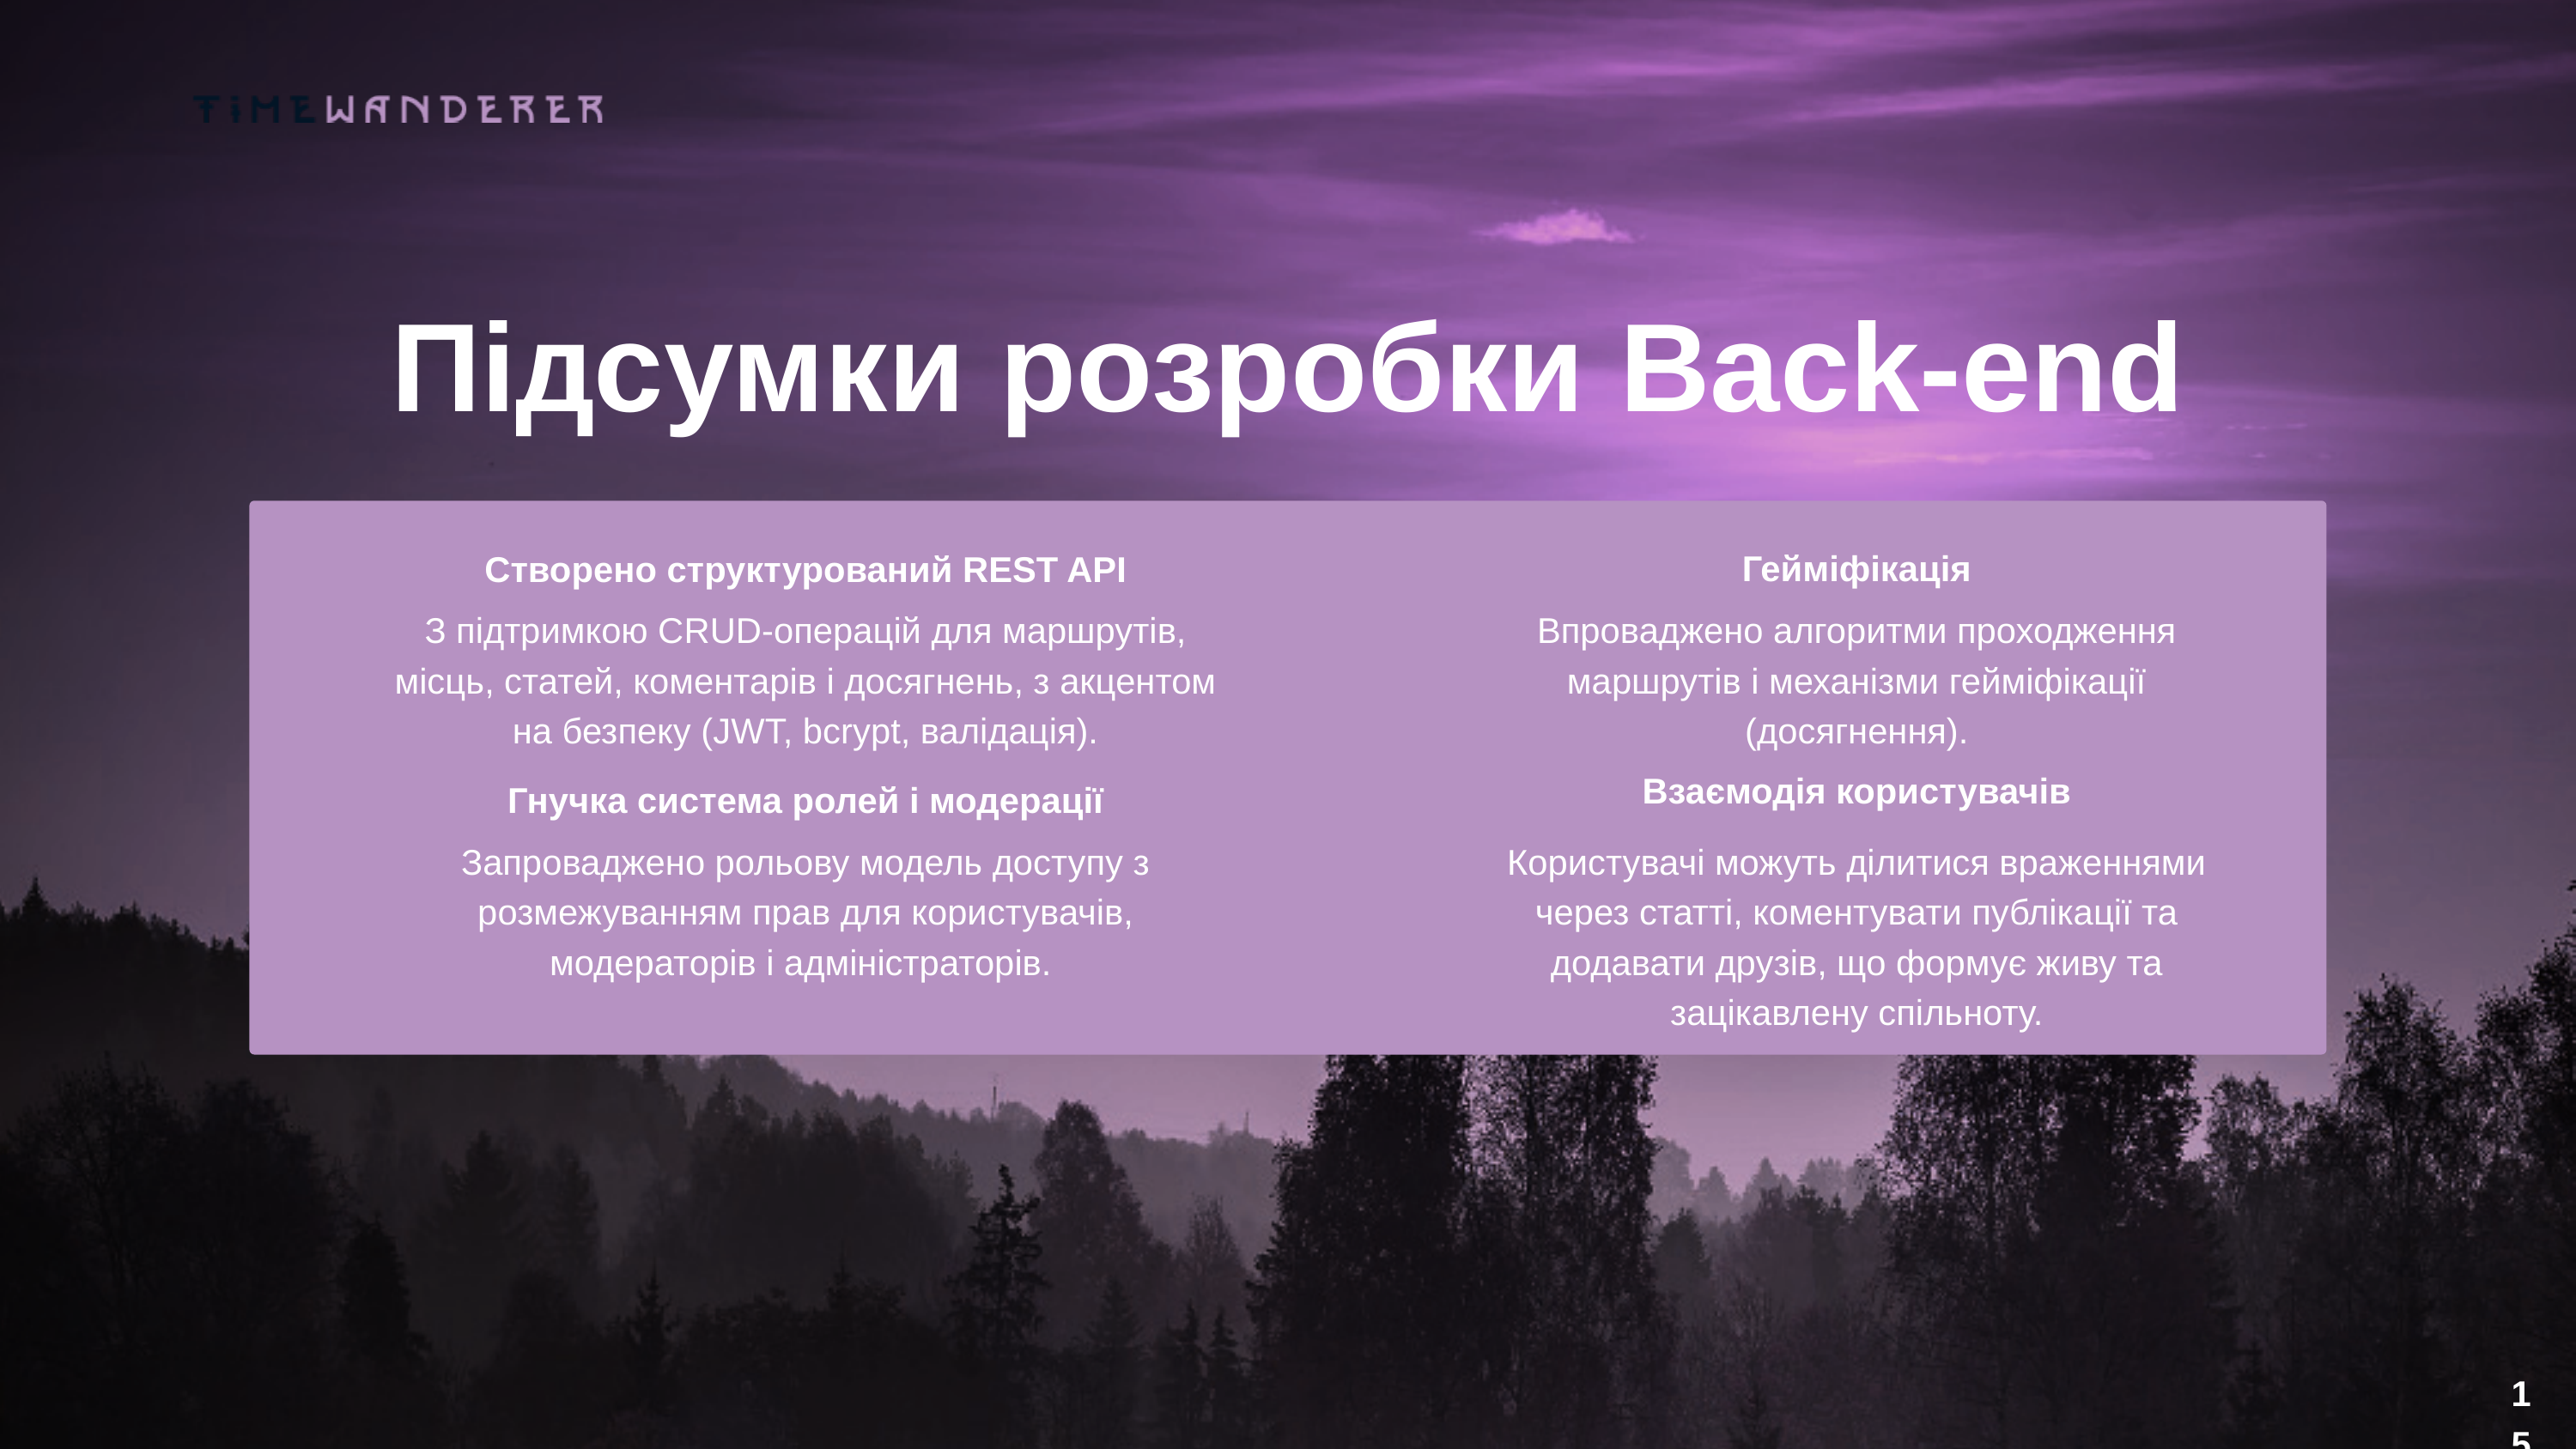

Підсумки розробки Back-end

Гейміфікація
Створено структурований REST API
З підтримкою CRUD-операцій для маршрутів, місць, статей, коментарів і досягнень, з акцентом на безпеку (JWT, bcrypt, валідація).
Впроваджено алгоритми проходження маршрутів і механізми гейміфікації (досягнення).
Взаємодія користувачів
Гнучка система ролей і модерації
Запроваджено рольову модель доступу з розмежуванням прав для користувачів, модераторів і адміністраторів.
Користувачі можуть ділитися враженнями через статті, коментувати публікації та додавати друзів, що формує живу та зацікавлену спільноту.
15